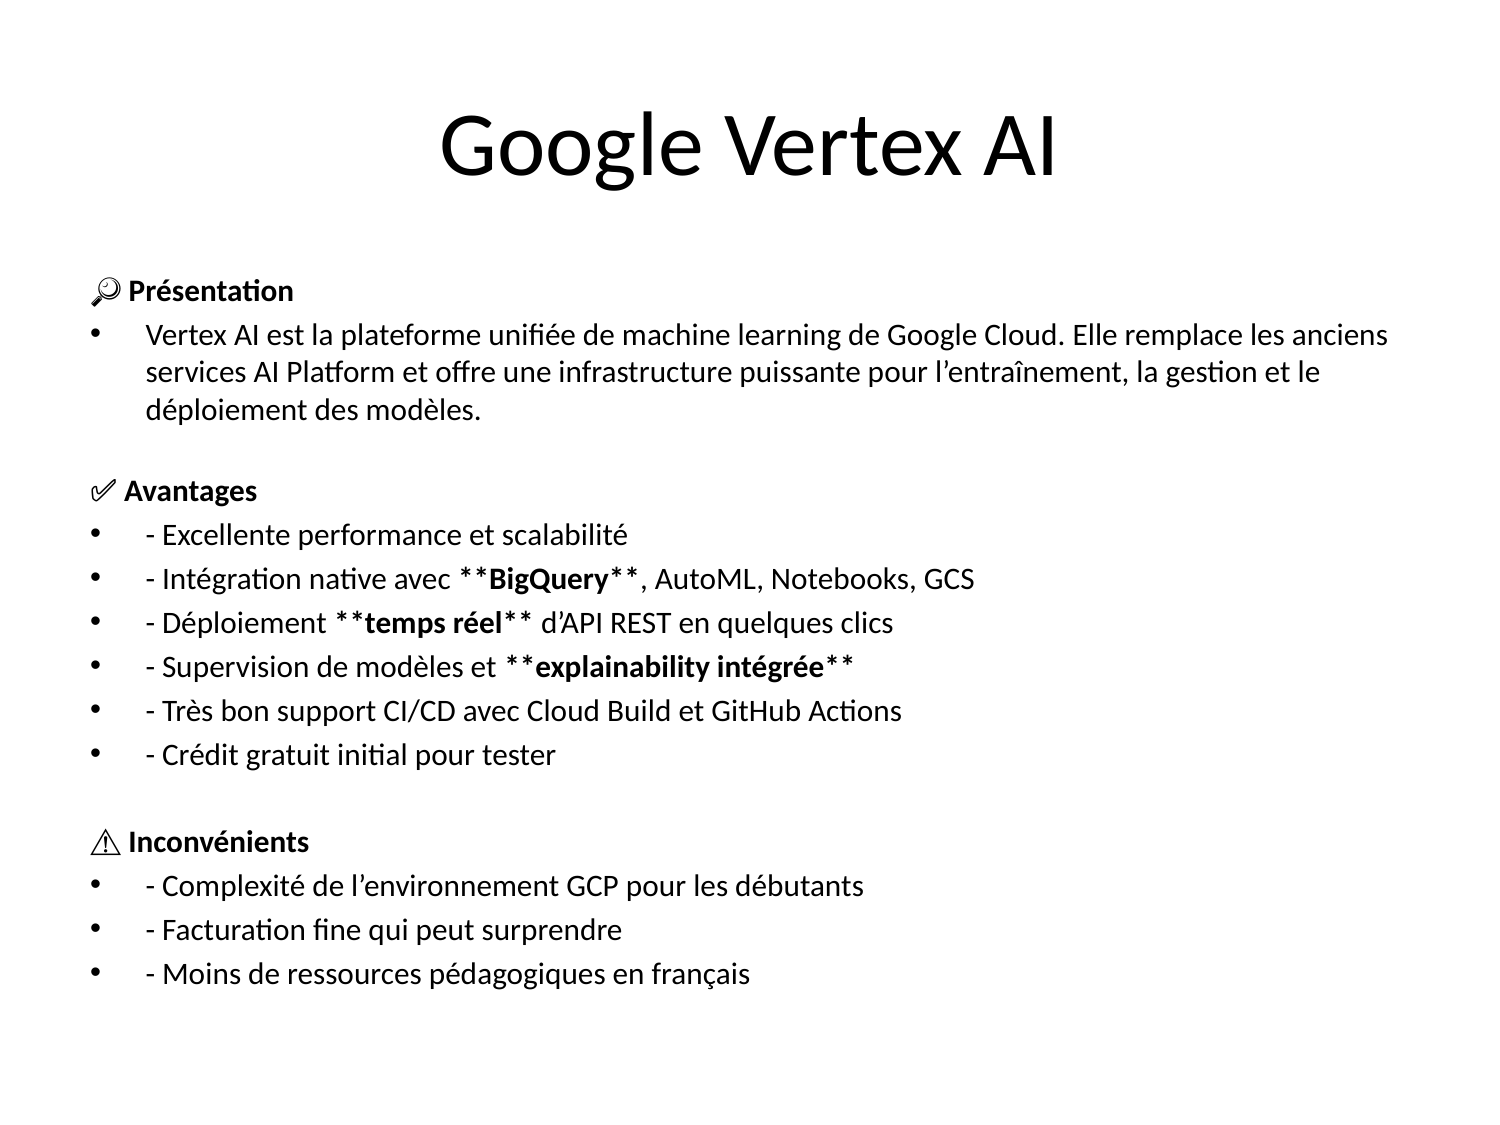

# Google Vertex AI
🔎 Présentation
Vertex AI est la plateforme unifiée de machine learning de Google Cloud. Elle remplace les anciens services AI Platform et offre une infrastructure puissante pour l’entraînement, la gestion et le déploiement des modèles.
✅ Avantages
- Excellente performance et scalabilité
- Intégration native avec **BigQuery**, AutoML, Notebooks, GCS
- Déploiement **temps réel** d’API REST en quelques clics
- Supervision de modèles et **explainability intégrée**
- Très bon support CI/CD avec Cloud Build et GitHub Actions
- Crédit gratuit initial pour tester

⚠️ Inconvénients
- Complexité de l’environnement GCP pour les débutants
- Facturation fine qui peut surprendre
- Moins de ressources pédagogiques en français